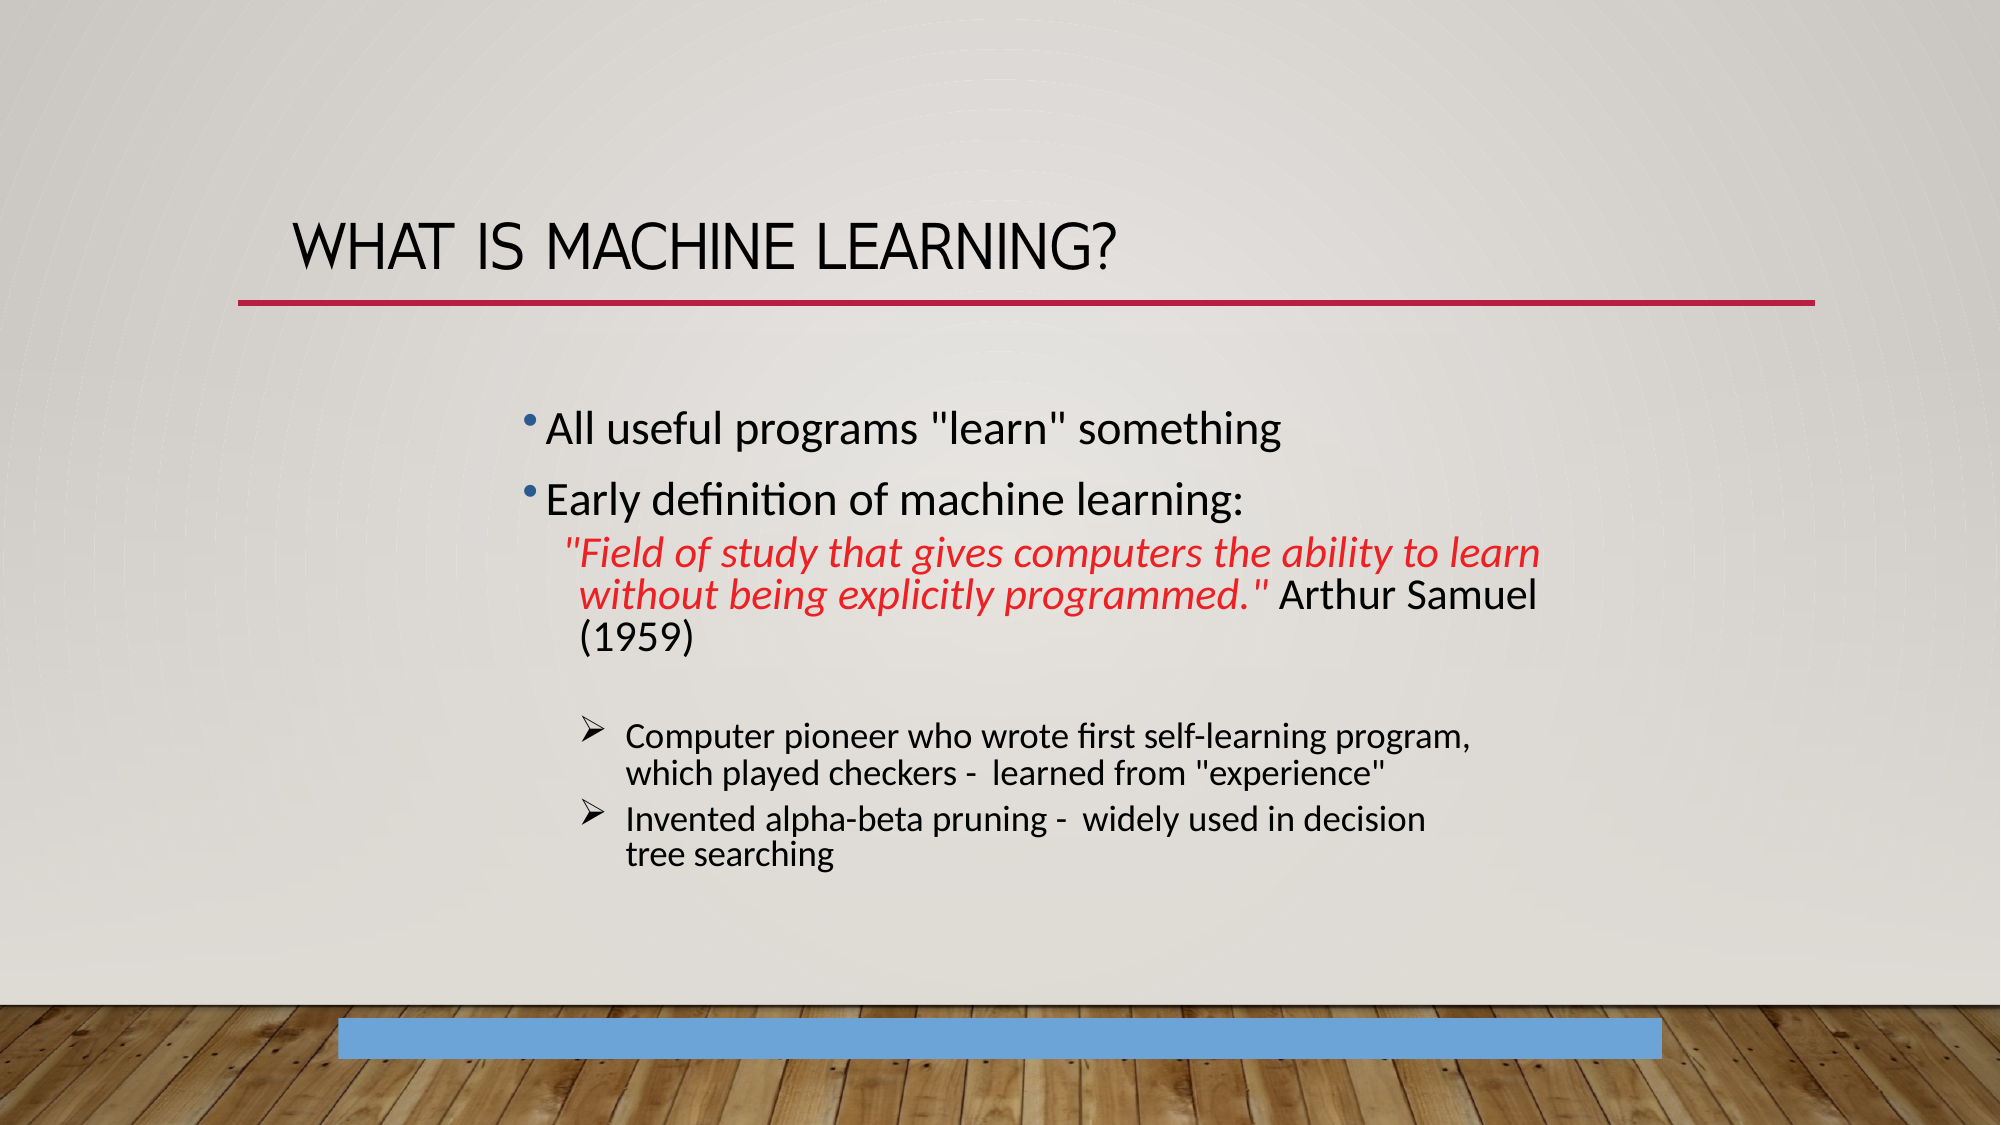

# What Is Machine Learning?
All useful programs "learn" something
Early definition of machine learning:
 "Field of study that gives computers the ability to learn without being explicitly programmed." Arthur Samuel (1959)

Computer pioneer who wrote first self-learning program, which played checkers - learned from "experience"
Invented alpha-beta pruning - widely used in decision tree searching